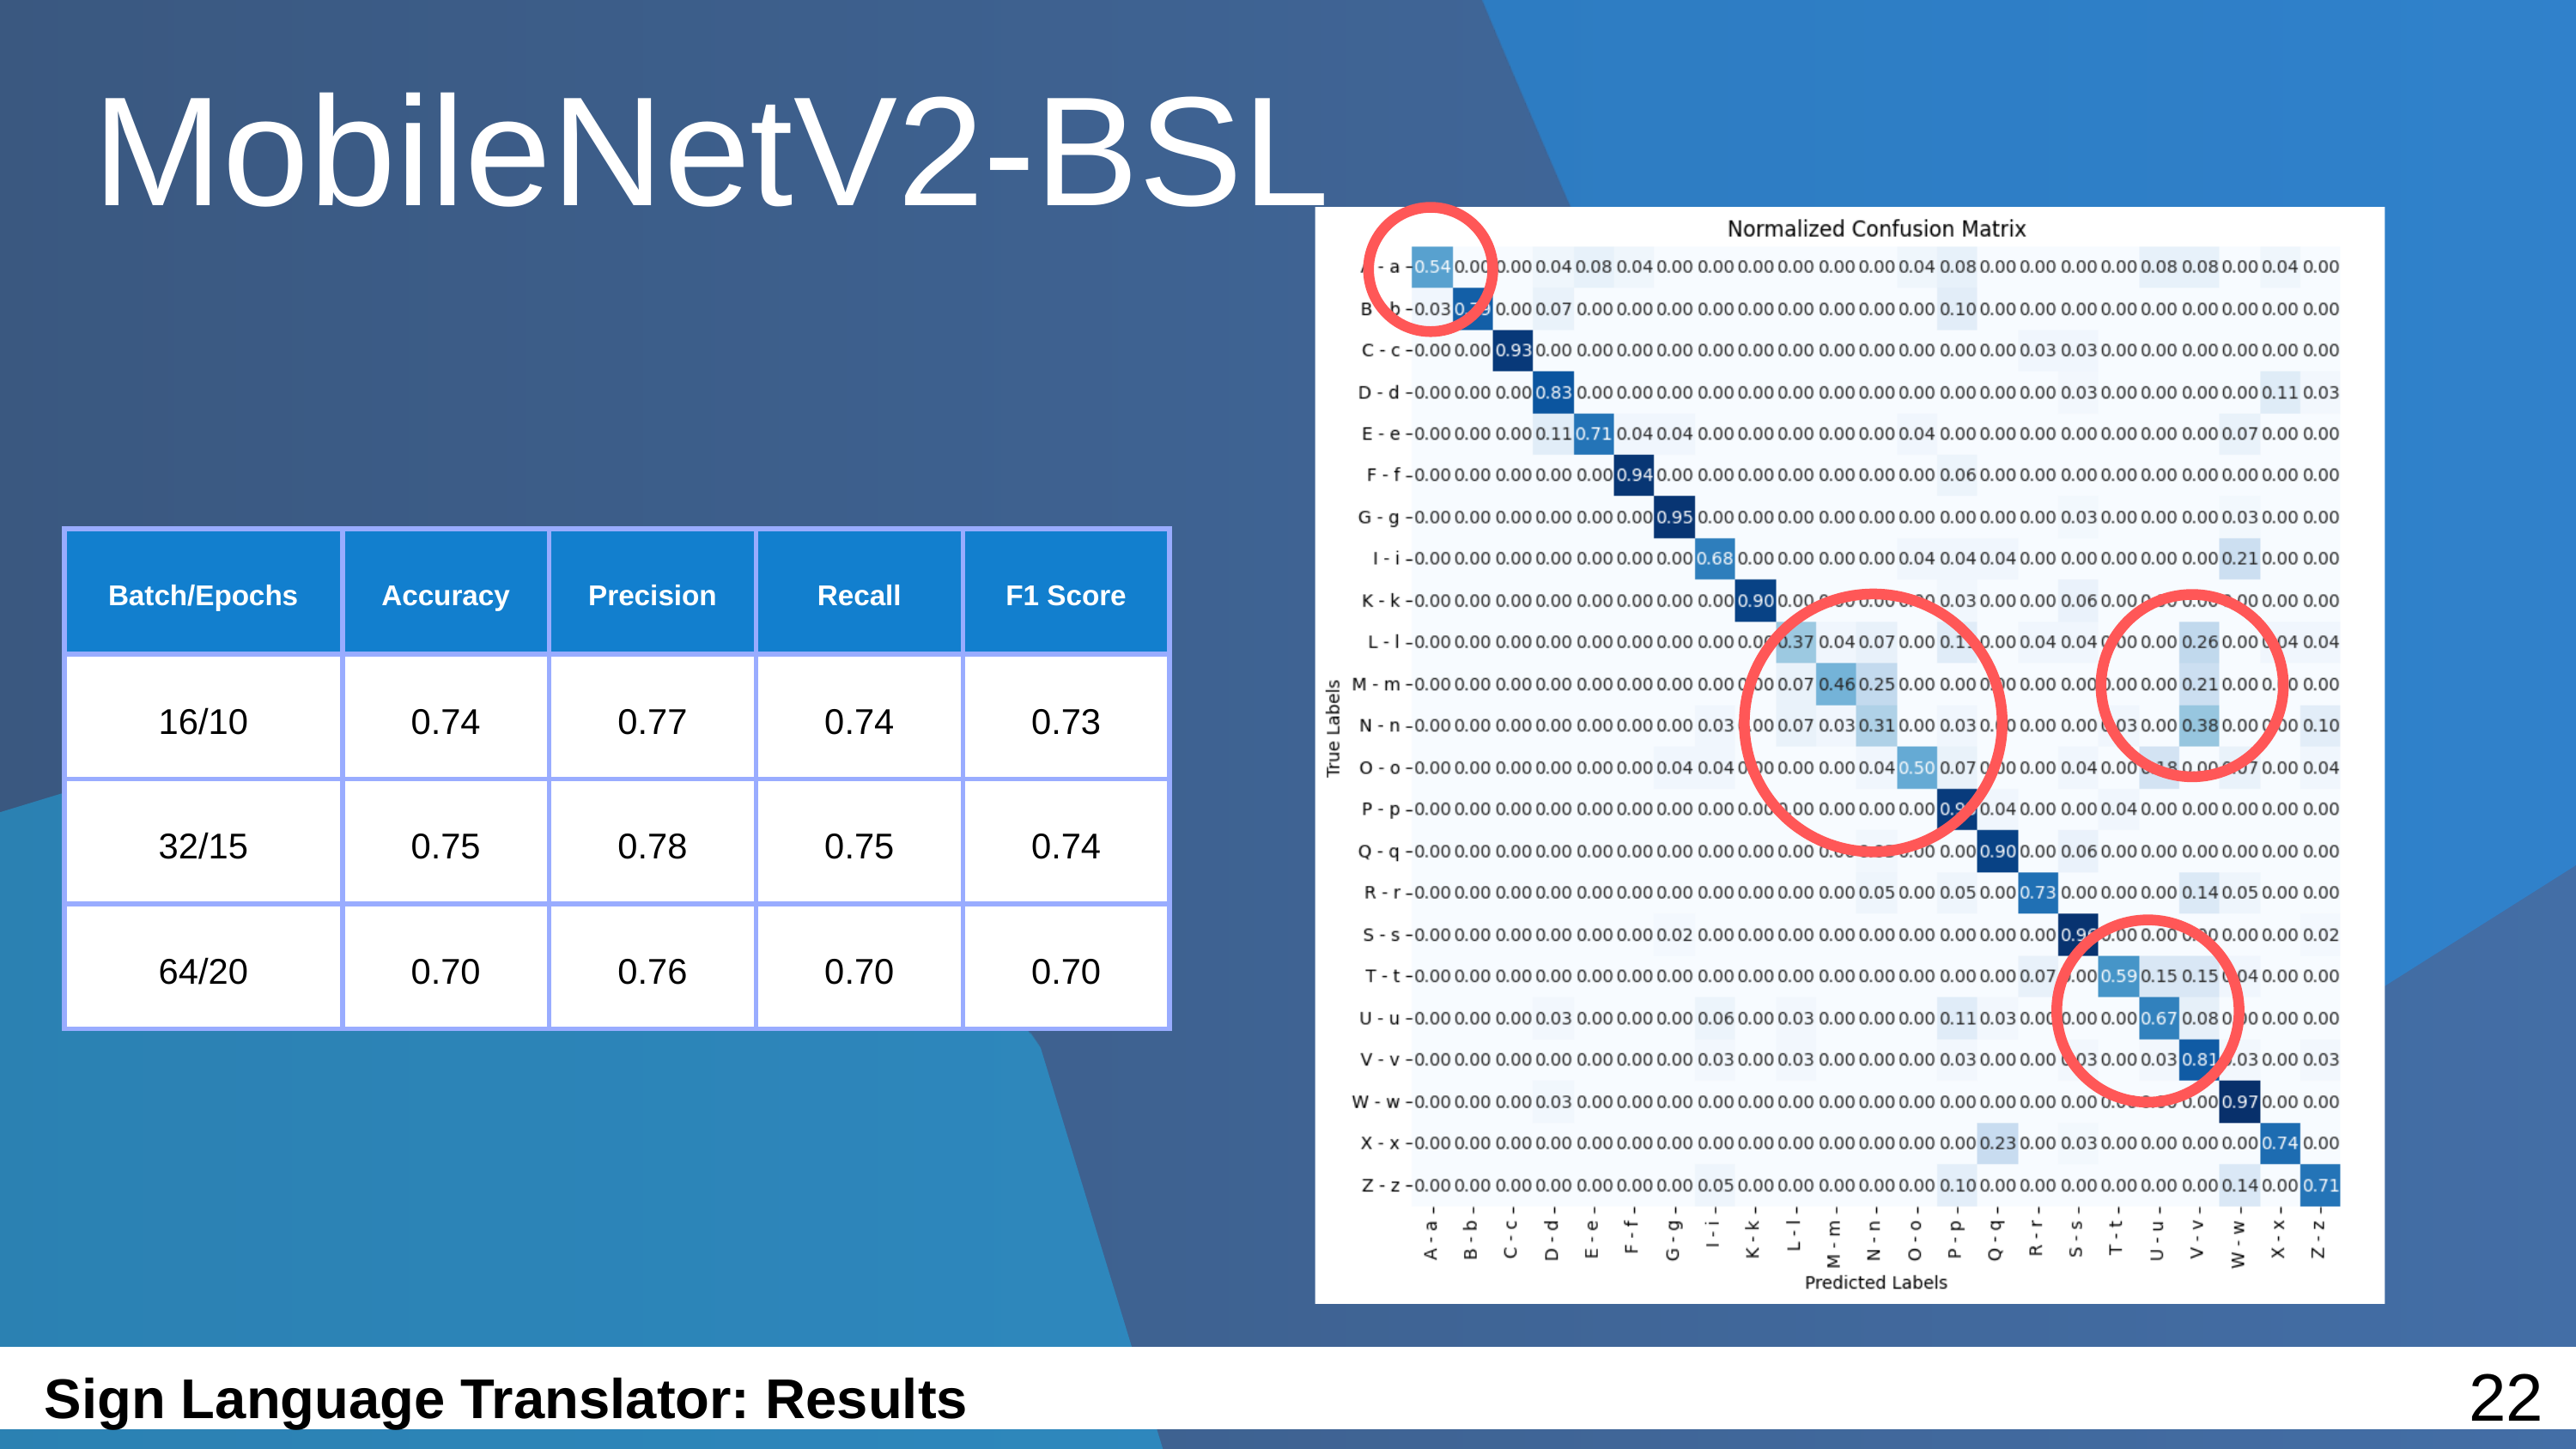

MobileNetV2-BSL

| Batch/Epochs | Accuracy | Precision | Recall | F1 Score |
| --- | --- | --- | --- | --- |
| 16/10 | 0.74 | 0.77 | 0.74 | 0.73 |
| 32/15 | 0.75 | 0.78 | 0.75 | 0.74 |
| 64/20 | 0.70 | 0.76 | 0.70 | 0.70 |

22

Sign Language Translator: Results